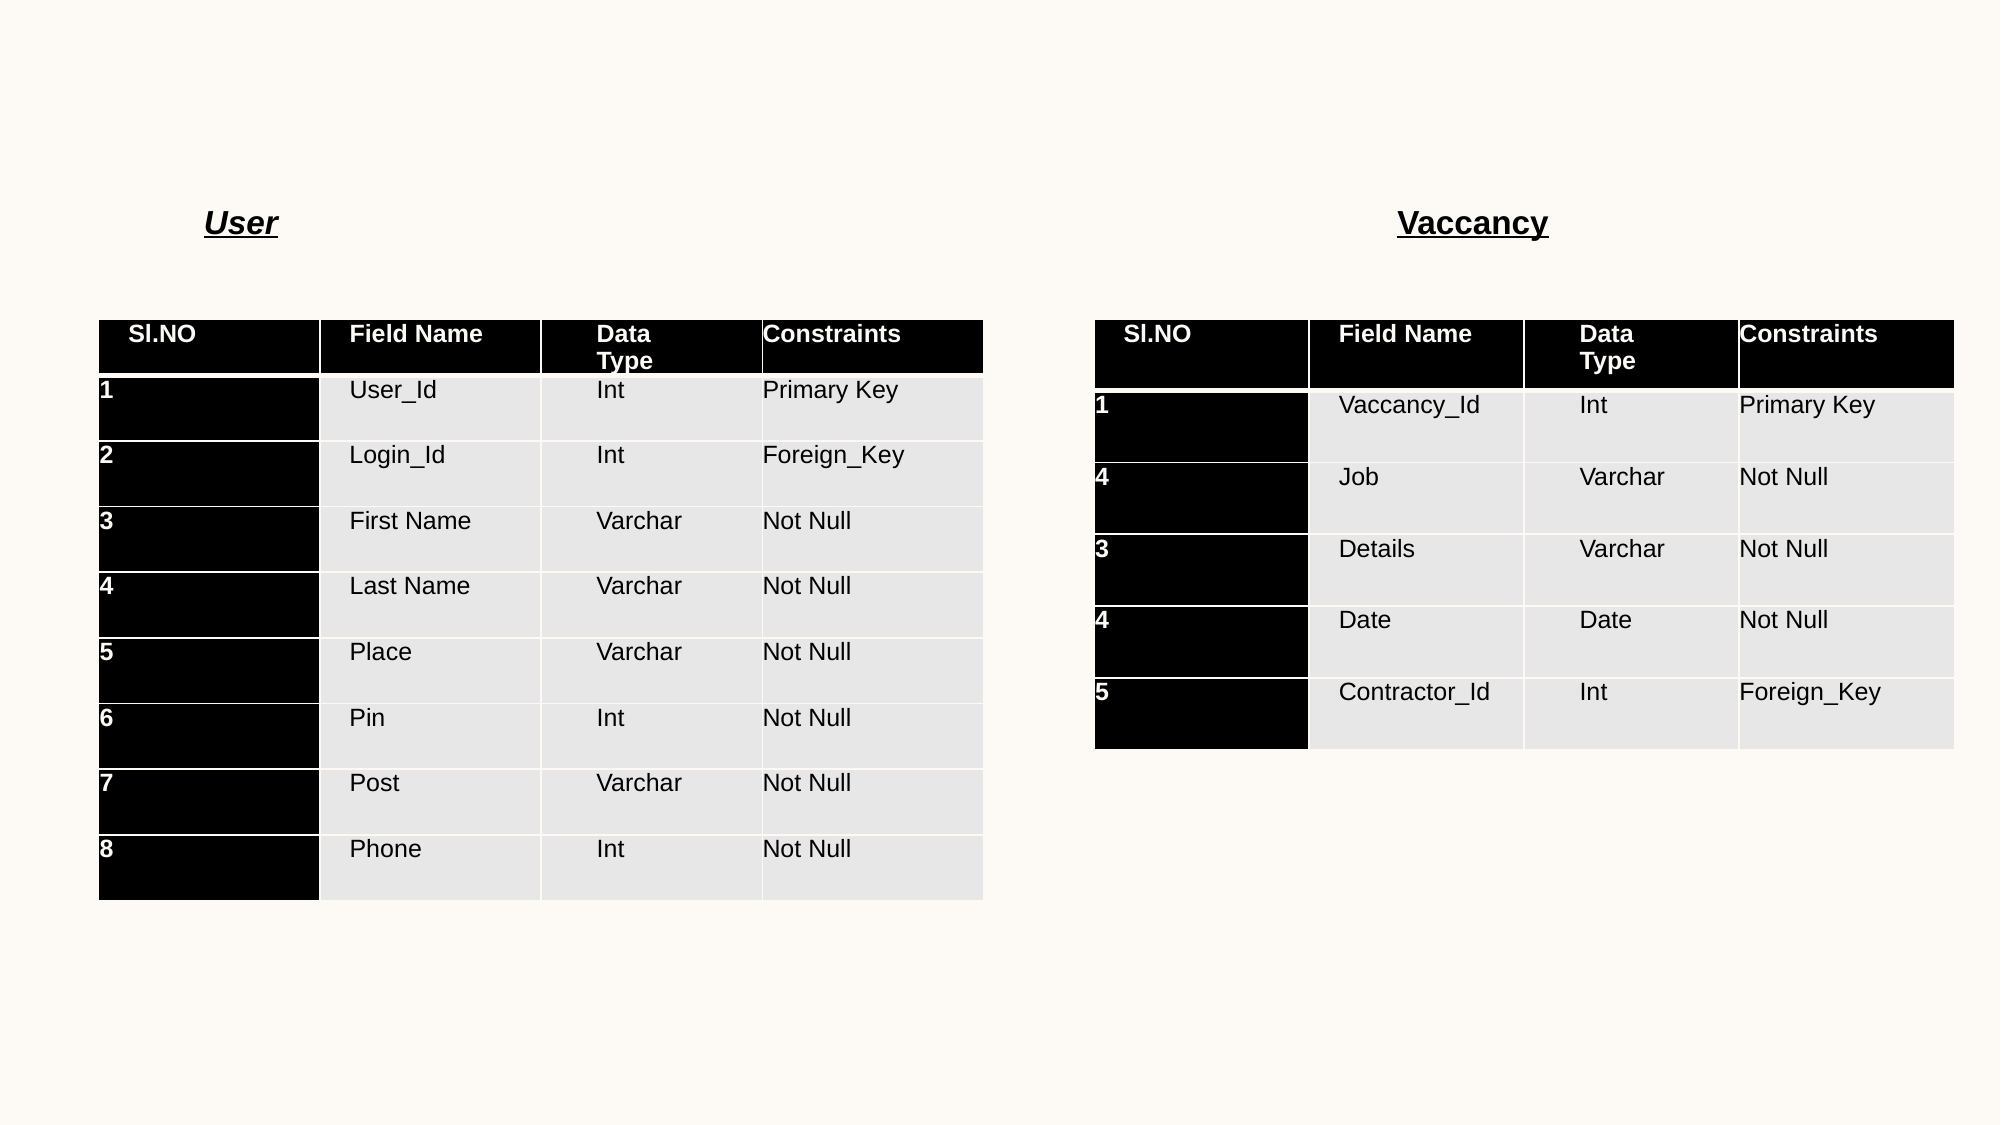

User                                                                                                                         Vaccancy

| Sl.NO | Field Name | Data Type | Constraints |
| --- | --- | --- | --- |
| 1 | User\_Id | Int | Primary Key |
| 2 | Login\_Id | Int | Foreign\_Key |
| 3 | First Name | Varchar | Not Null |
| 4 | Last Name | Varchar | Not Null |
| 5 | Place | Varchar | Not Null |
| 6 | Pin | Int | Not Null |
| 7 | Post | Varchar | Not Null |
| 8 | Phone | Int | Not Null |
| Sl.NO | Field Name | Data Type | Constraints |
| --- | --- | --- | --- |
| 1 | Vaccancy\_Id | Int | Primary Key |
| 4 | Job | Varchar | Not Null |
| 3 | Details | Varchar | Not Null |
| 4 | Date | Date | Not Null |
| 5 | Contractor\_Id | Int | Foreign\_Key |